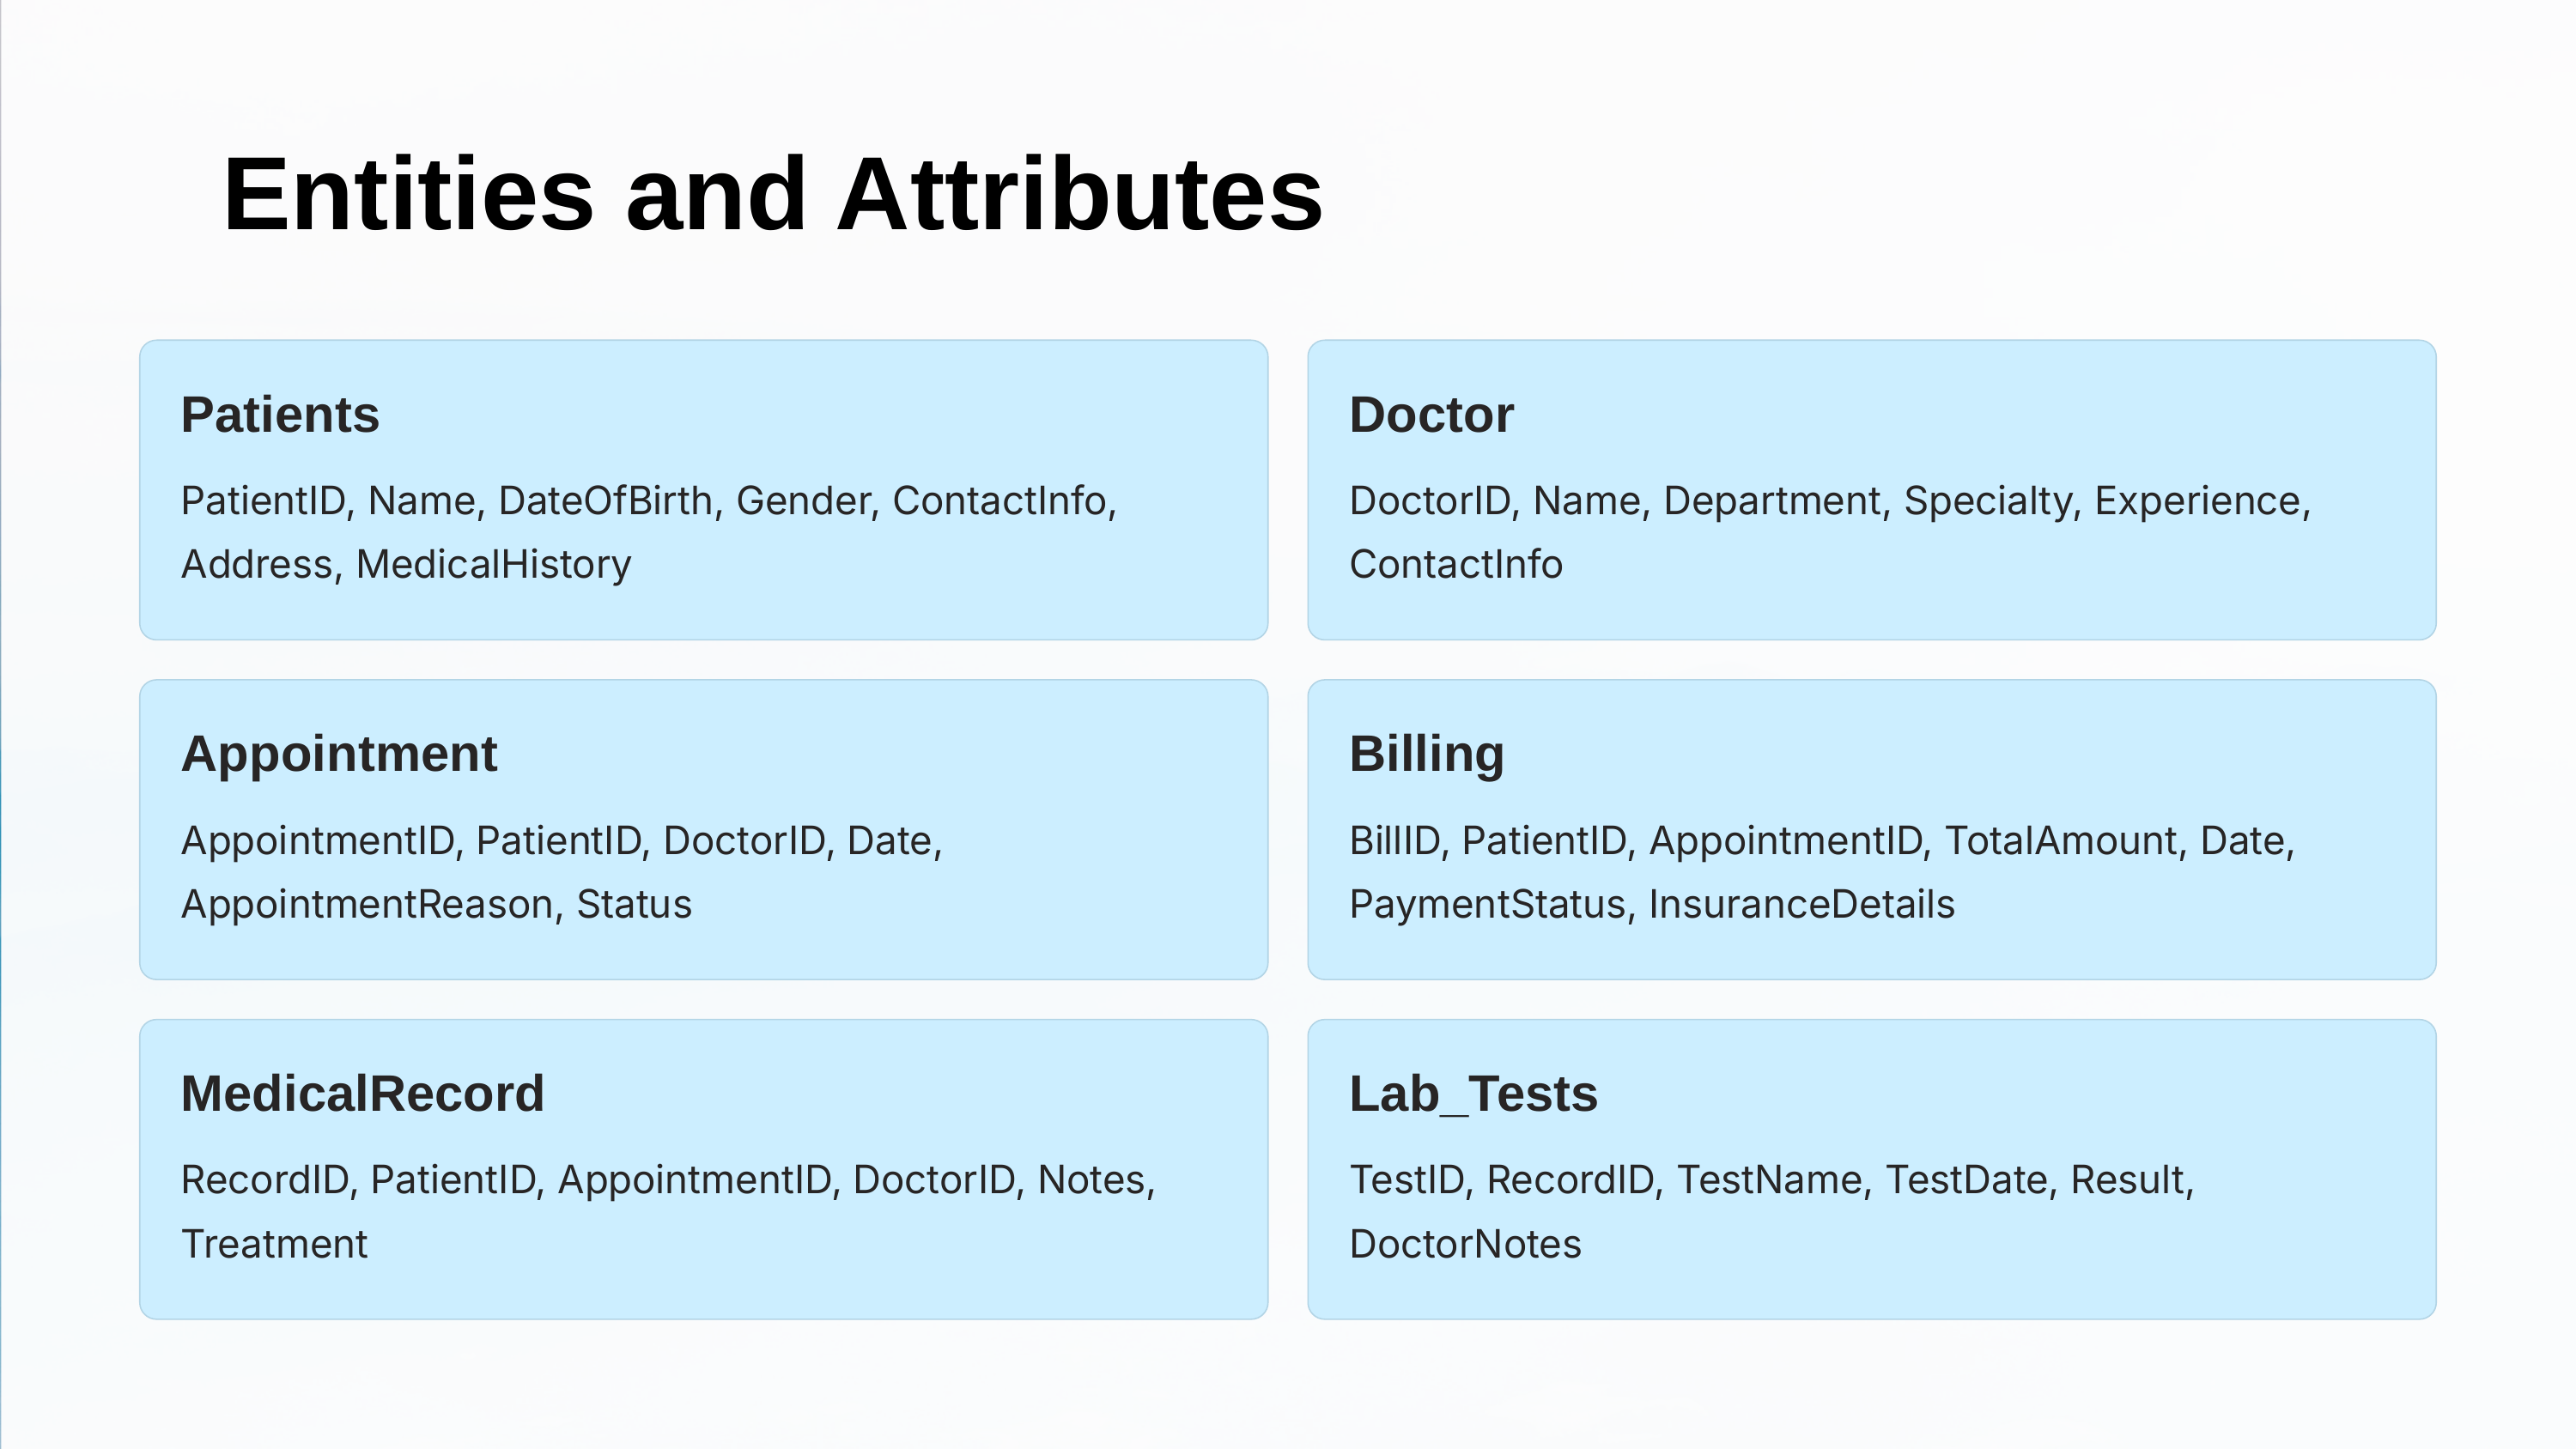

Entities and Attributes

Patients
Doctor
PatientID, Name, DateOfBirth, Gender, ContactInfo, Address, MedicalHistory
DoctorID, Name, Department, Specialty, Experience, ContactInfo

Appointment
Billing
AppointmentID, PatientID, DoctorID, Date, AppointmentReason, Status
BillID, PatientID, AppointmentID, TotalAmount, Date, PaymentStatus, InsuranceDetails

MedicalRecord
Lab_Tests
RecordID, PatientID, AppointmentID, DoctorID, Notes, Treatment
TestID, RecordID, TestName, TestDate, Result, DoctorNotes